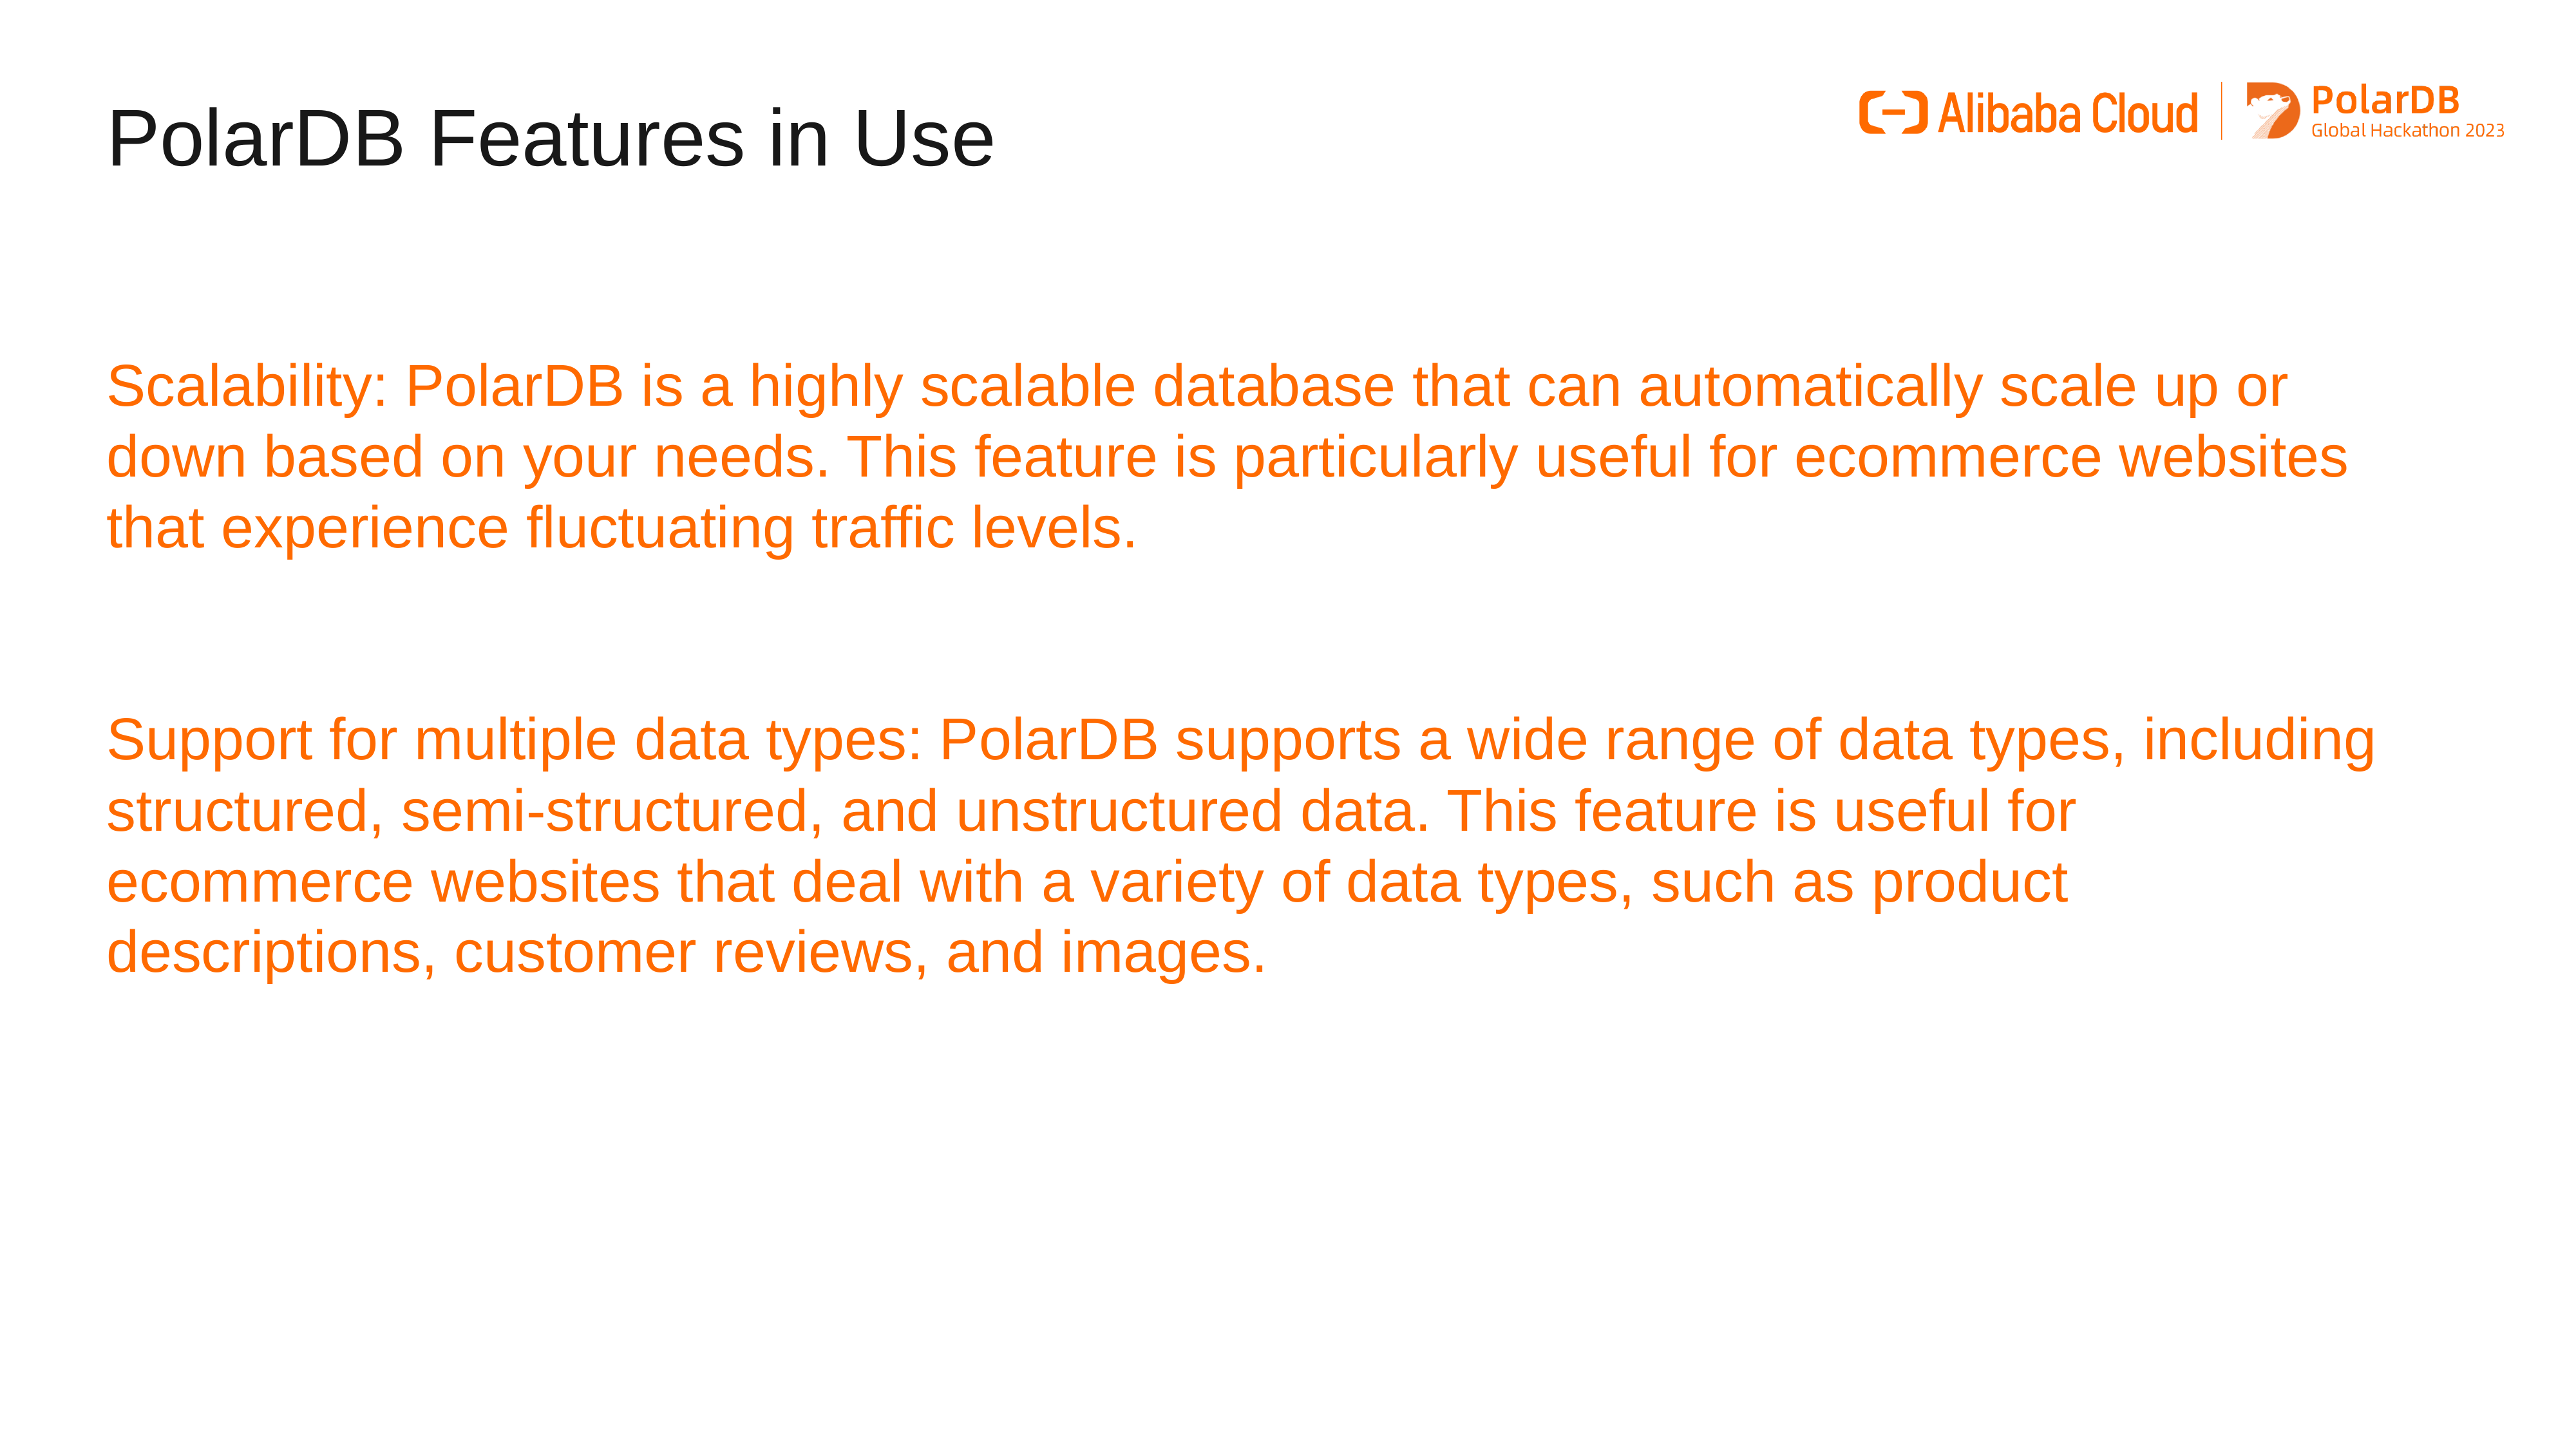

PolarDB Features in Use
Scalability: PolarDB is a highly scalable database that can automatically scale up or down based on your needs. This feature is particularly useful for ecommerce websites that experience fluctuating traffic levels.

Support for multiple data types: PolarDB supports a wide range of data types, including structured, semi-structured, and unstructured data. This feature is useful for ecommerce websites that deal with a variety of data types, such as product descriptions, customer reviews, and images.